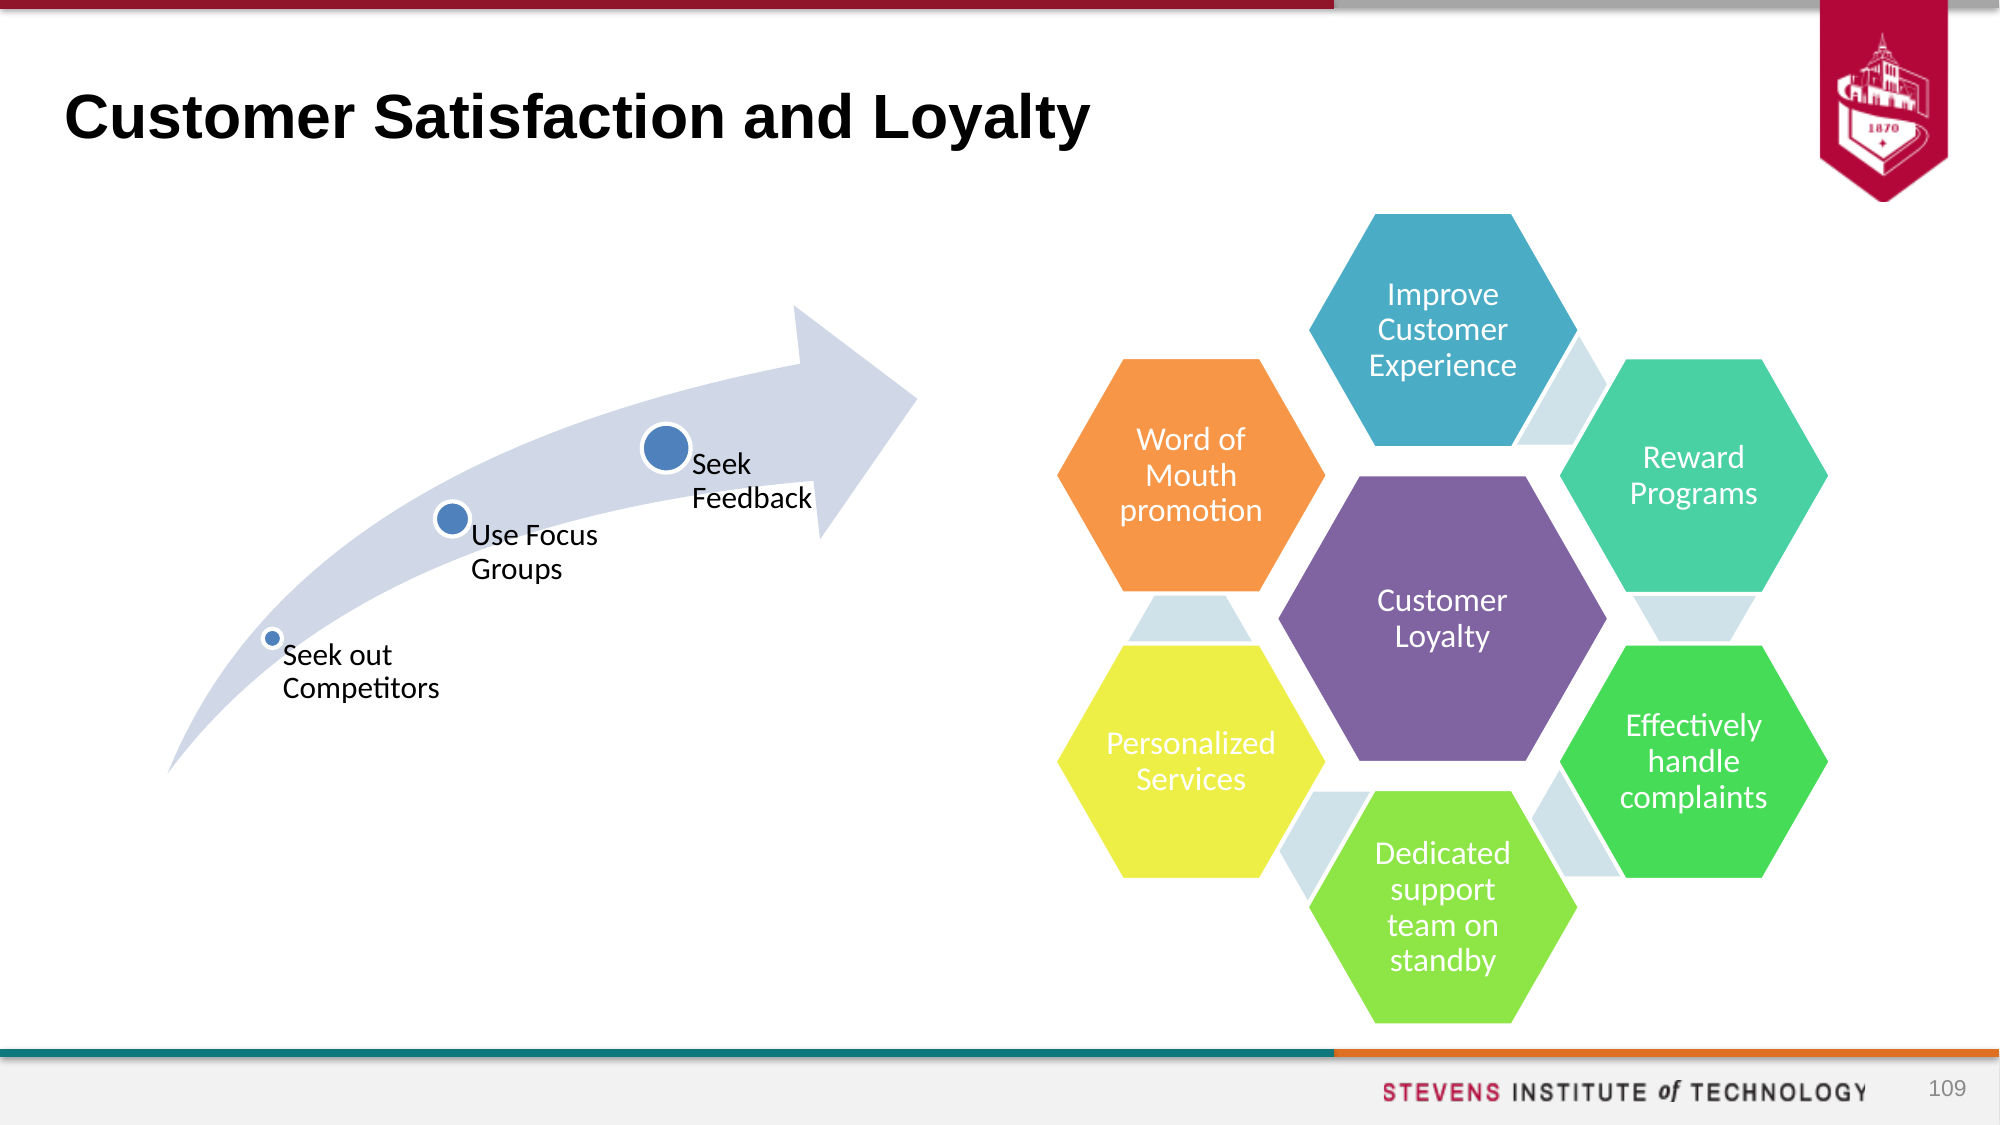

# Customer Satisfaction and Loyalty
Customer Loyalty
Improve Customer Experience
Reward Programs
Effectively handle complaints
Dedicated support team on standby
Personalized Services
Word of Mouth promotion
Seek out Competitors
Use Focus Groups
Seek Feedback
109